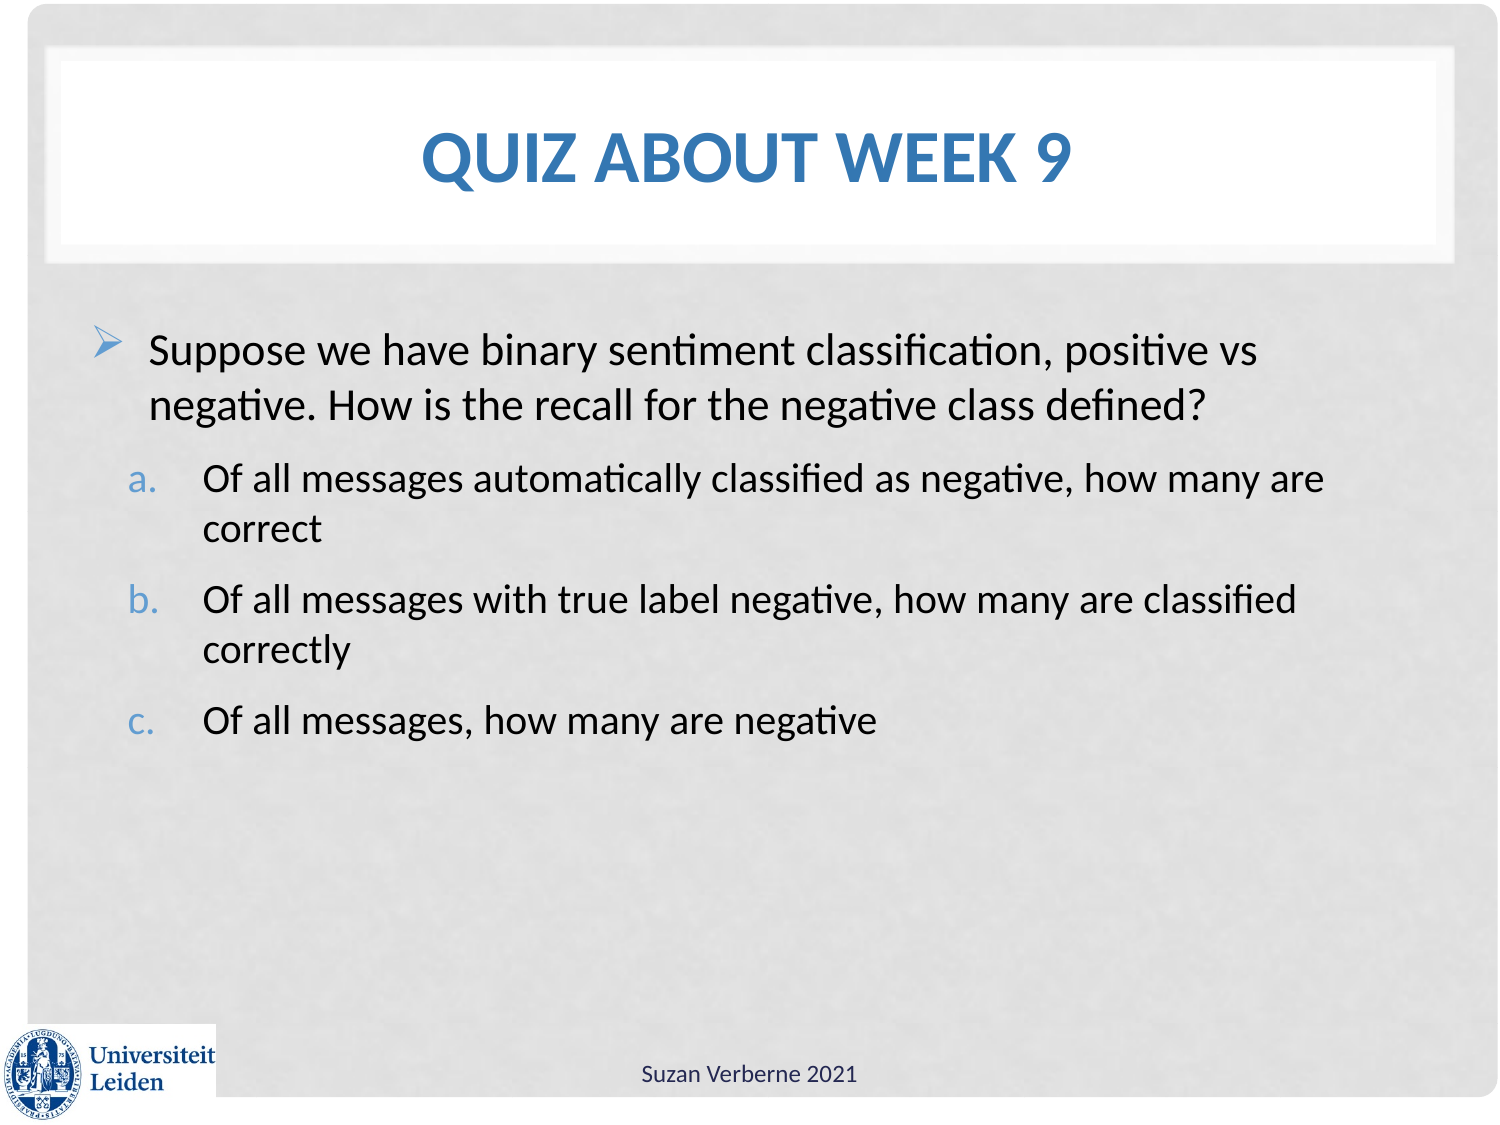

# Quiz about week 9
Suppose we have binary sentiment classification, positive vs negative. How is the recall for the negative class defined?
Of all messages automatically classified as negative, how many are correct
Of all messages with true label negative, how many are classified correctly
Of all messages, how many are negative
Suzan Verberne 2021